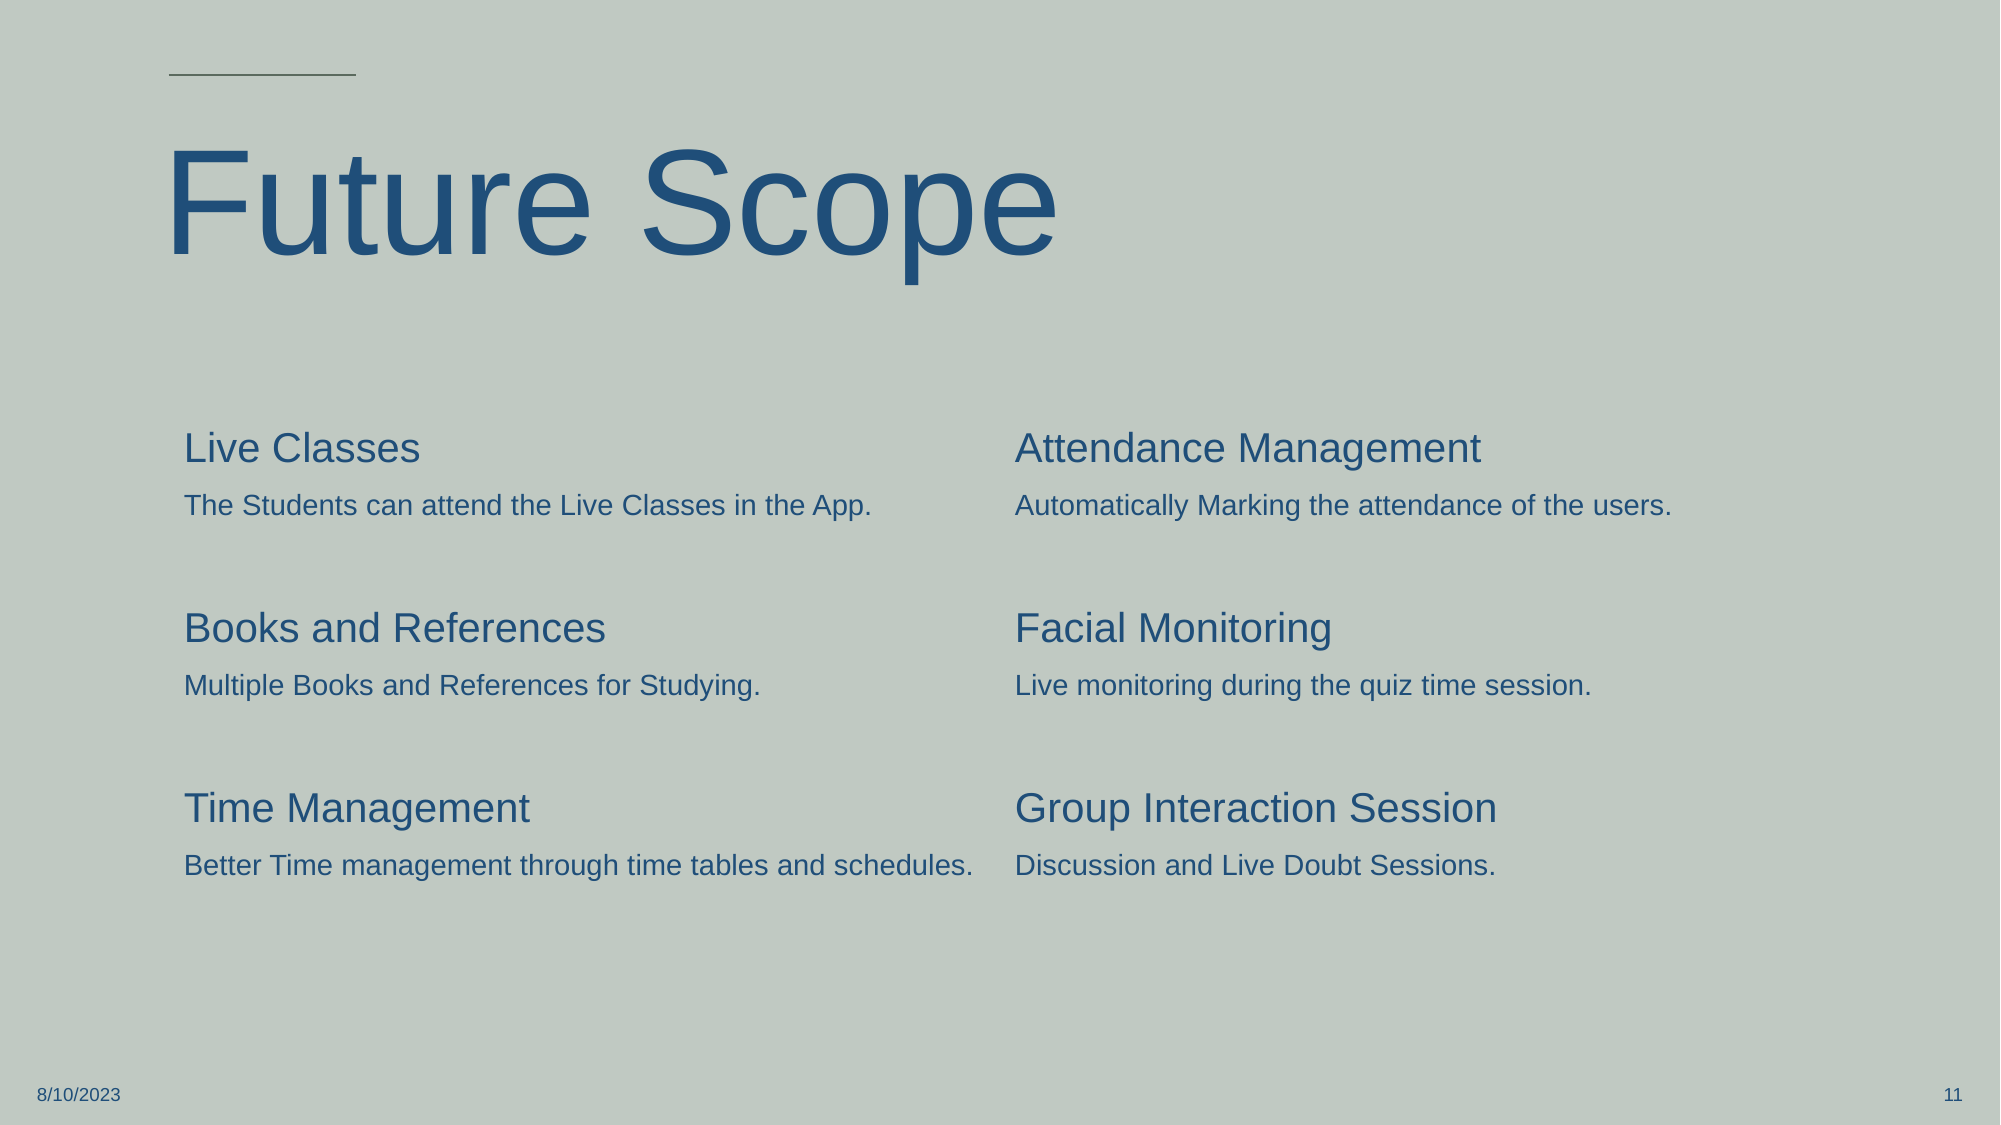

# Future Scope
| Live Classes The Students can attend the Live Classes in the App. | Attendance Management Automatically Marking the attendance of the users. |
| --- | --- |
| Books and References Multiple Books and References for Studying. | Facial Monitoring Live monitoring during the quiz time session. |
| Time Management Better Time management through time tables and schedules. | Group Interaction Session Discussion and Live Doubt Sessions. |
8/10/2023
11